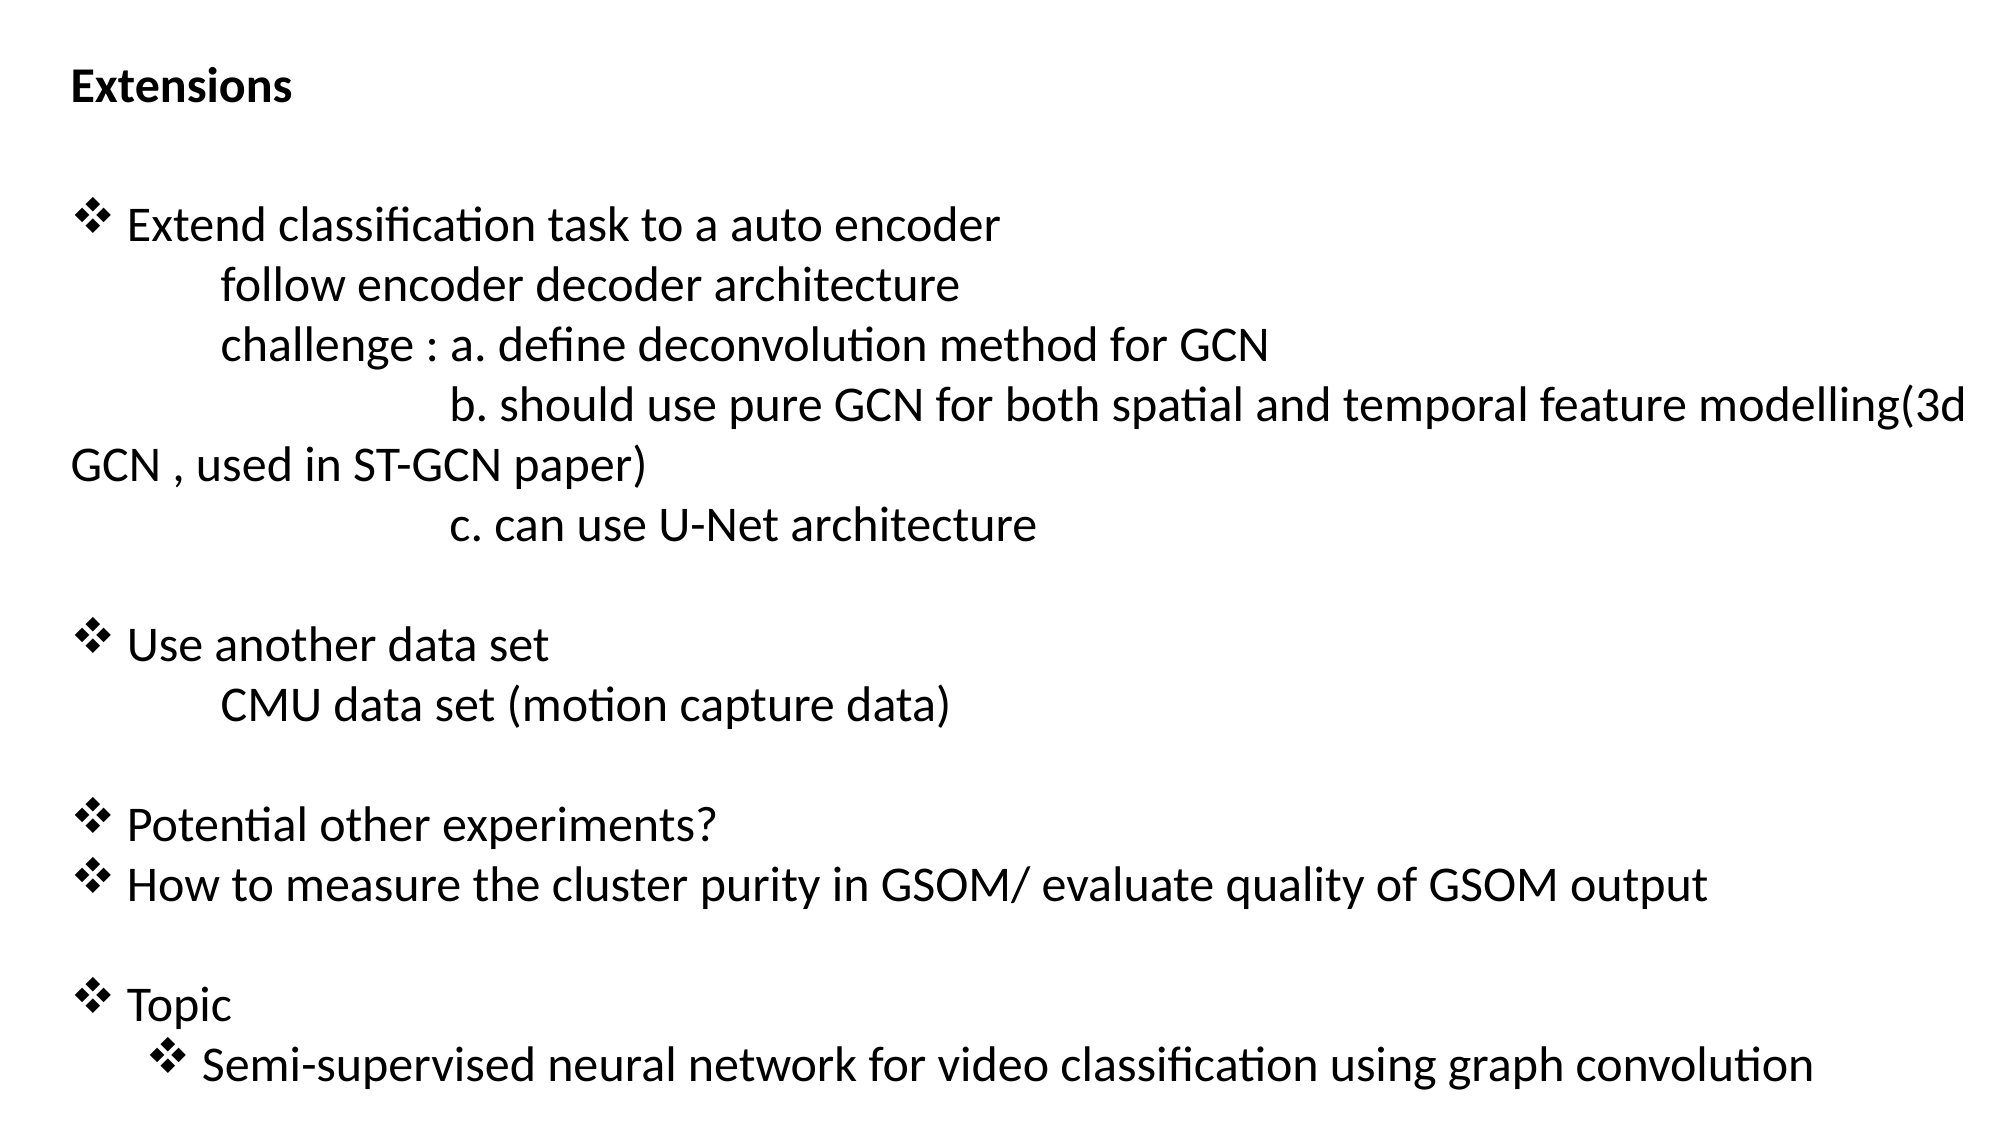

Extensions
Extend classification task to a auto encoder
	follow encoder decoder architecture
	challenge : a. define deconvolution method for GCN
		       b. should use pure GCN for both spatial and temporal feature modelling(3d GCN , used in ST-GCN paper)
		       c. can use U-Net architecture

Use another data set
	CMU data set (motion capture data)

Potential other experiments?
How to measure the cluster purity in GSOM/ evaluate quality of GSOM output

Topic
Semi-supervised neural network for video classification using graph convolution